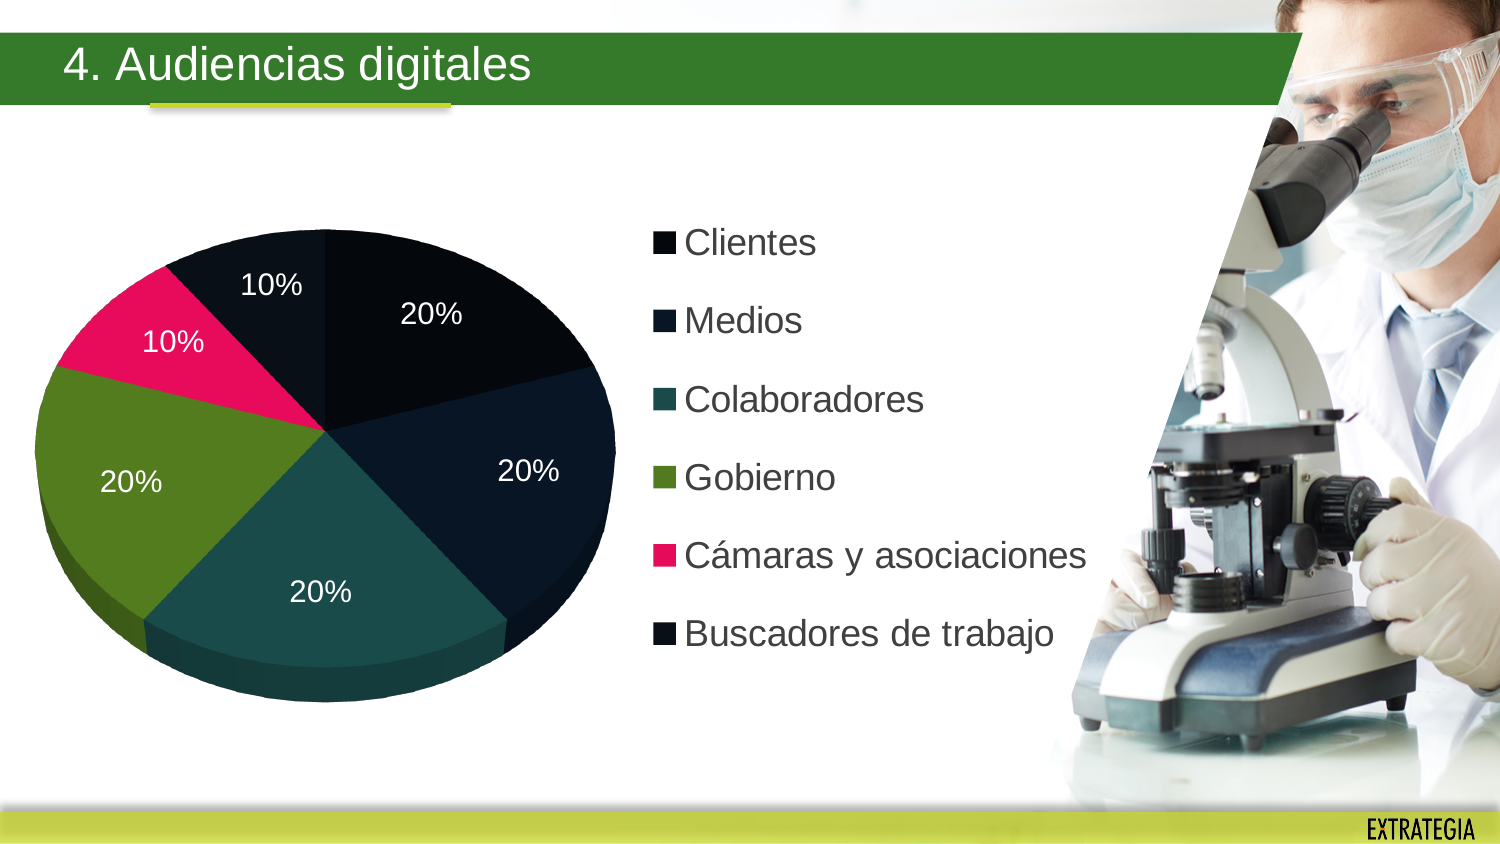

4. Audiencias digitales

[unsupported chart]

10%
20%
10%
20%
20%
20%